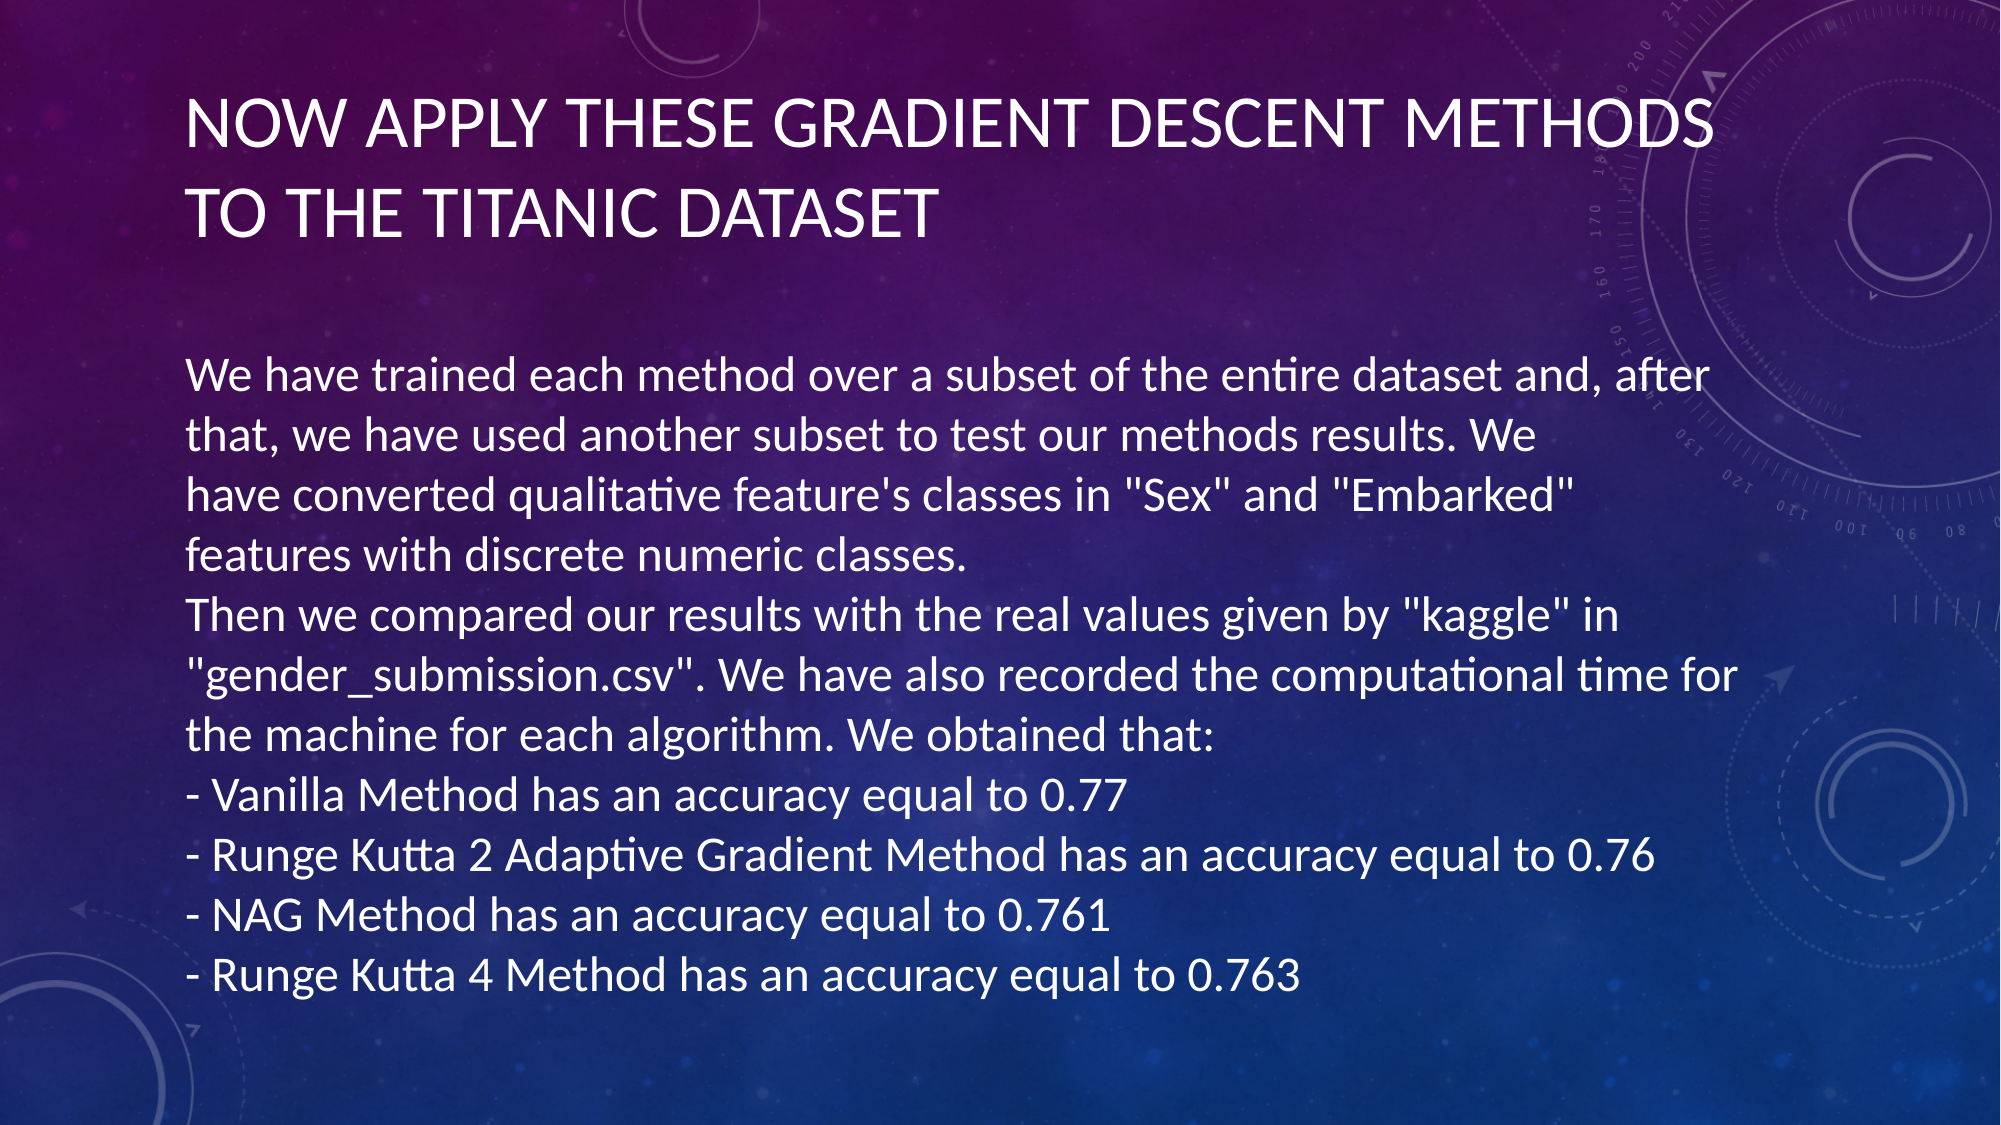

# Now apply these gradient descent methods to the titanic dataset
We have trained each method over a subset of the entire dataset and, after that, we have used another subset to test our methods results. We have converted qualitative feature's classes in "Sex" and "Embarked" features with discrete numeric classes.
Then we compared our results with the real values given by "kaggle" in "gender_submission.csv". We have also recorded the computational time for the machine for each algorithm. We obtained that:
- Vanilla Method has an accuracy equal to 0.77
- Runge Kutta 2 Adaptive Gradient Method has an accuracy equal to 0.76
- NAG Method has an accuracy equal to 0.761
- Runge Kutta 4 Method has an accuracy equal to 0.763